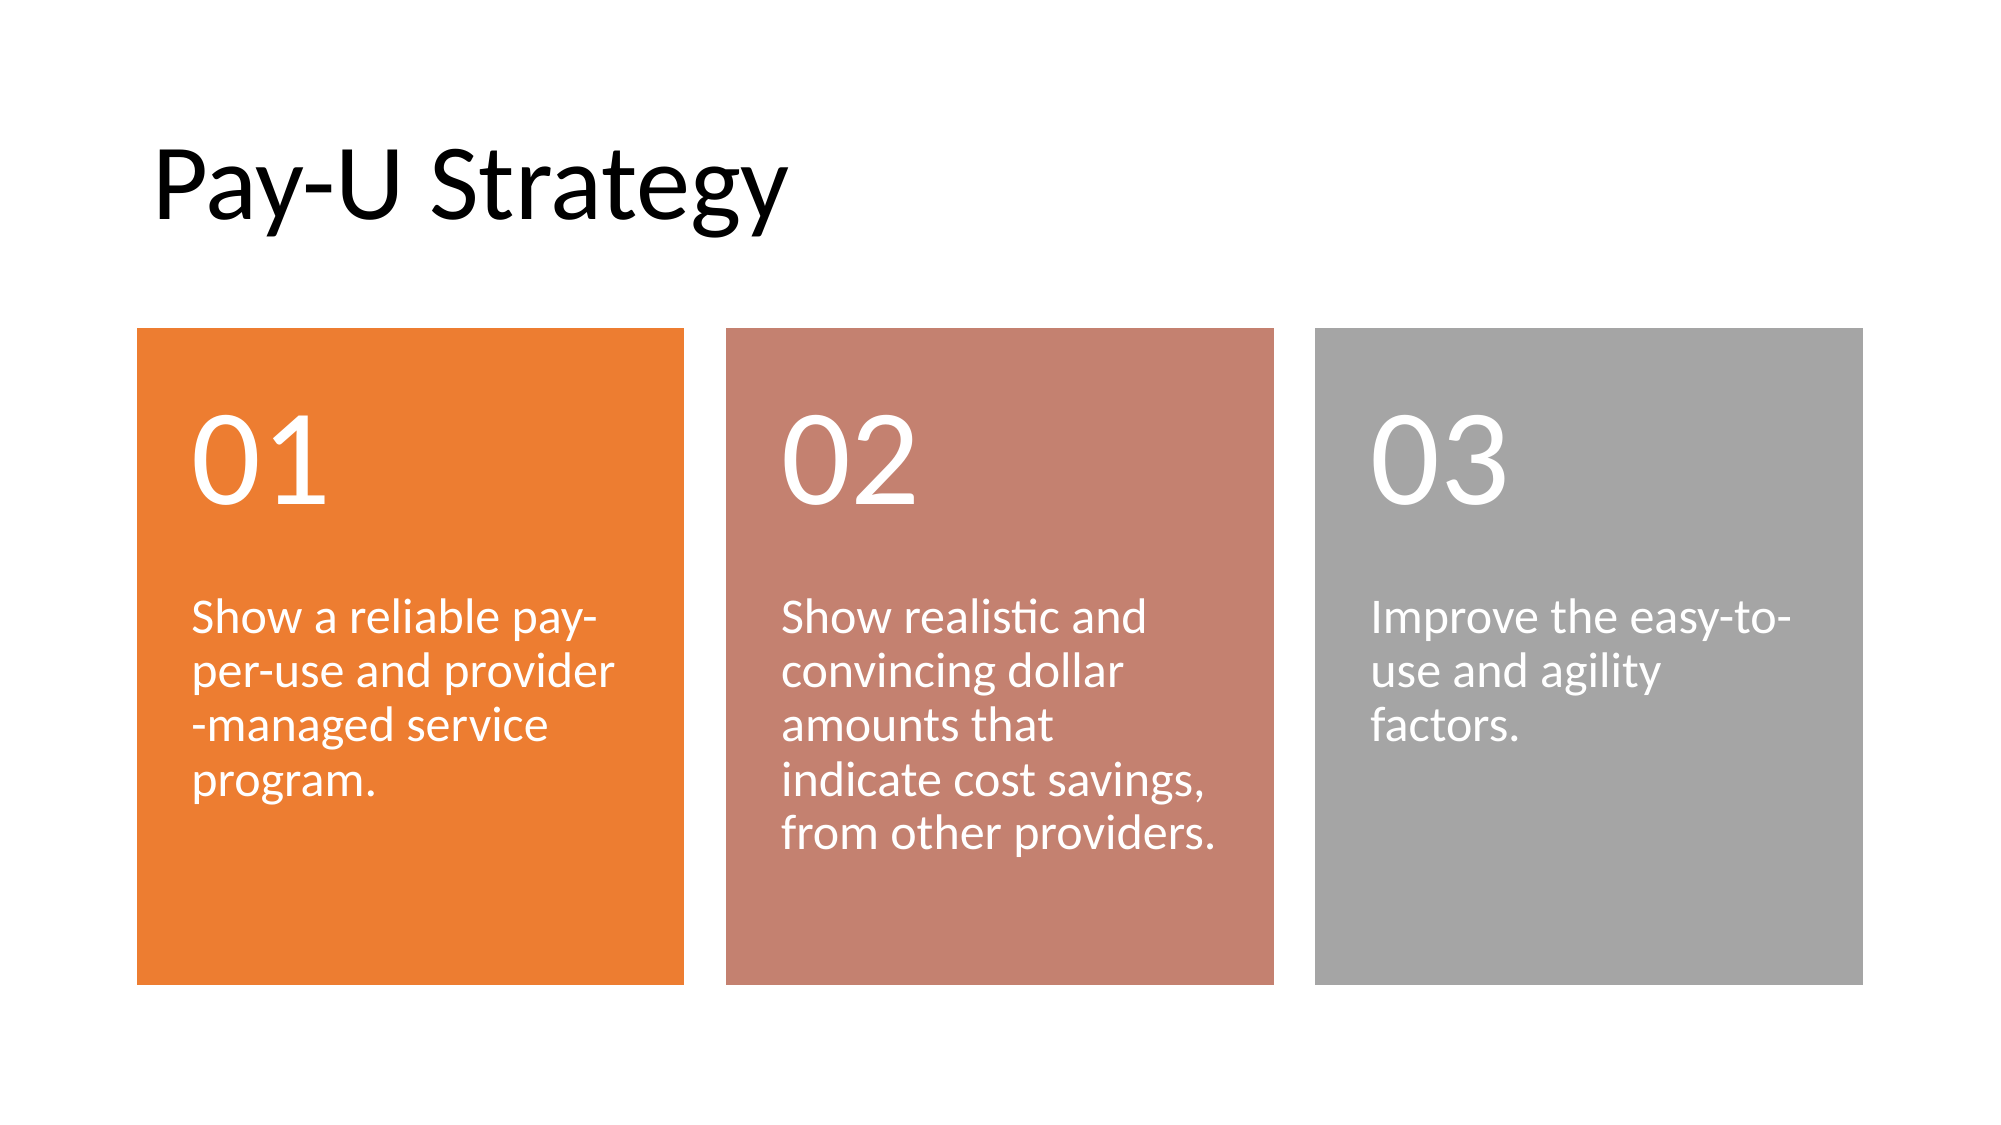

# Pay-U Strategy
Show a reliable pay-per-use and provider -managed service program.
01
Show realistic and convincing dollar amounts that indicate cost savings, from other providers.
02
Improve the easy-to-use and agility factors.
03